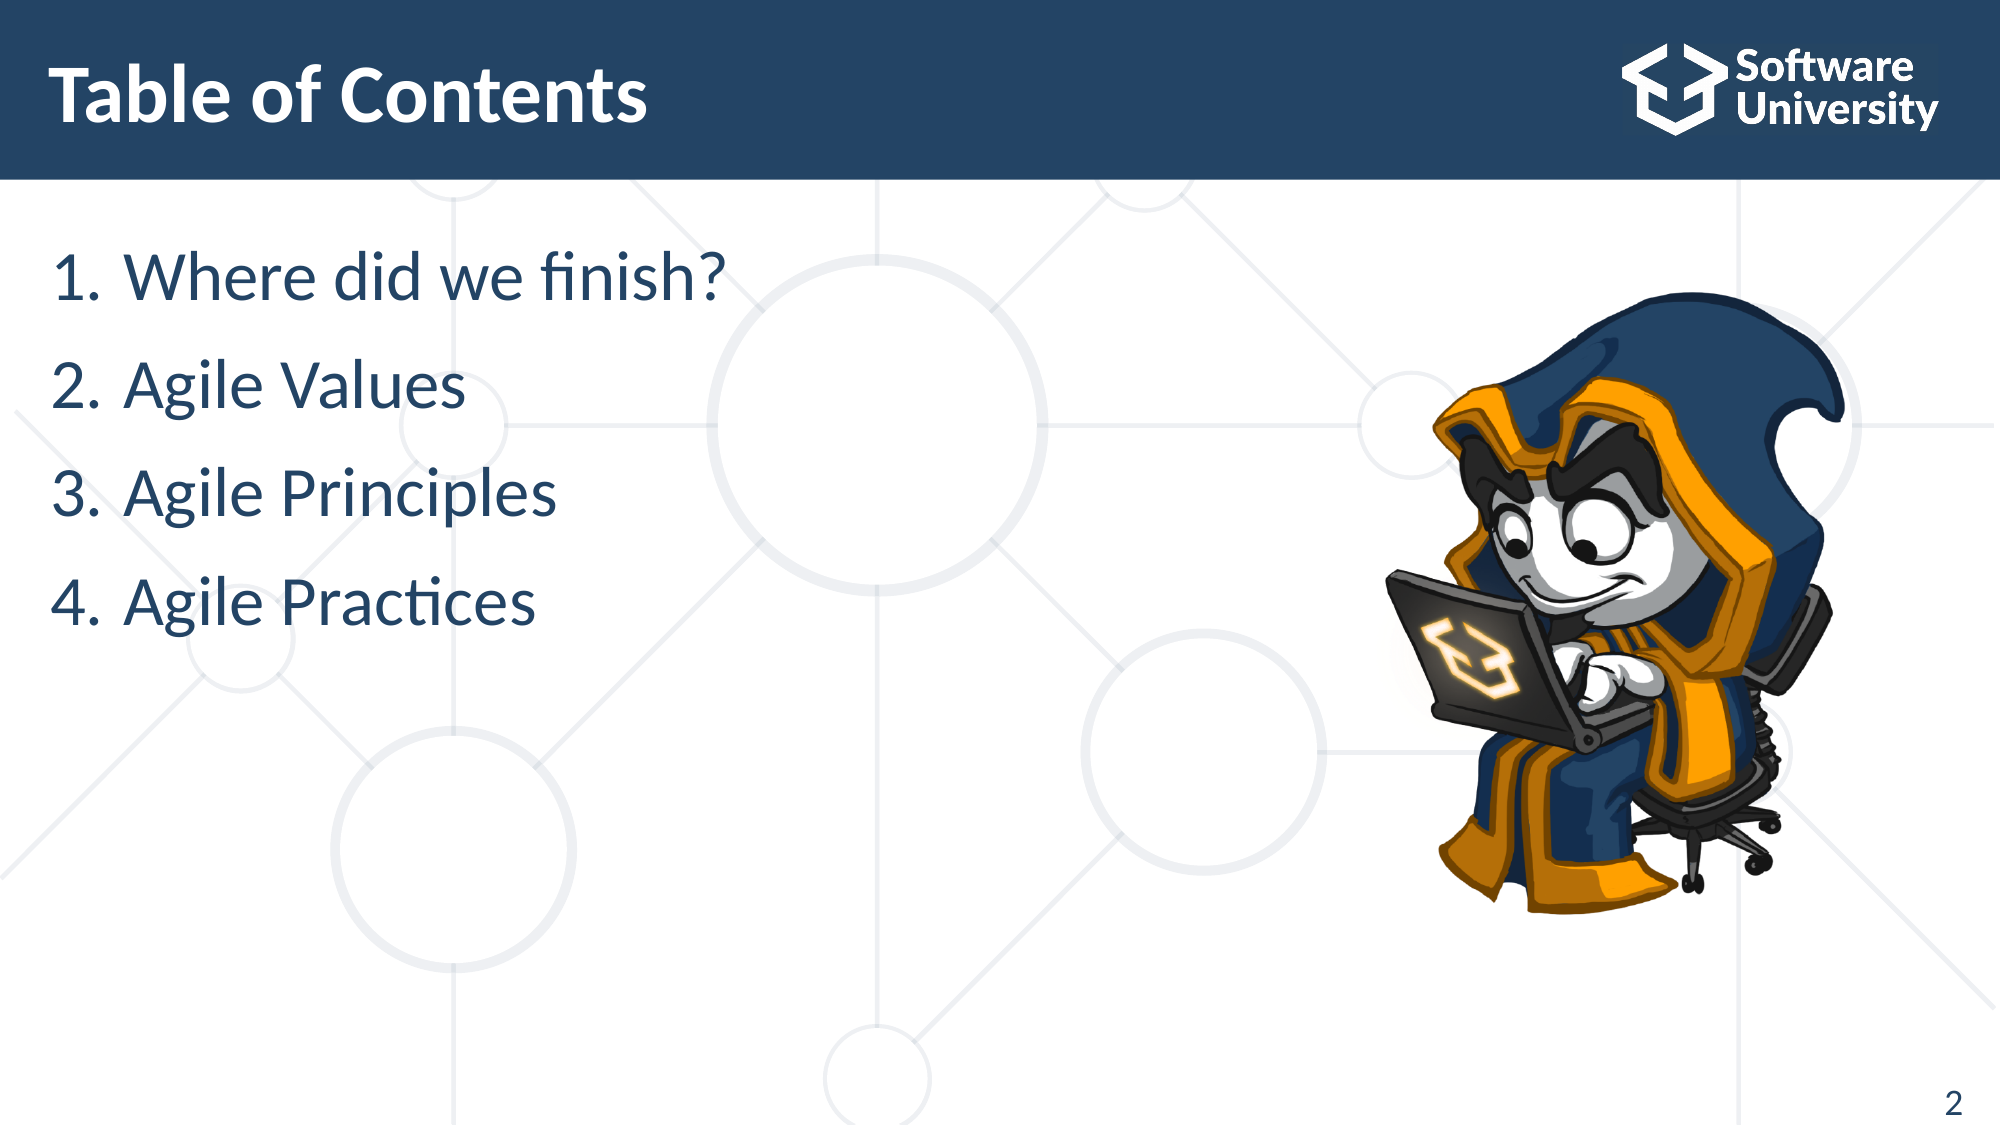

# Table of Contents
Where did we finish?
Agile Values
Agile Principles
Agile Practices
2